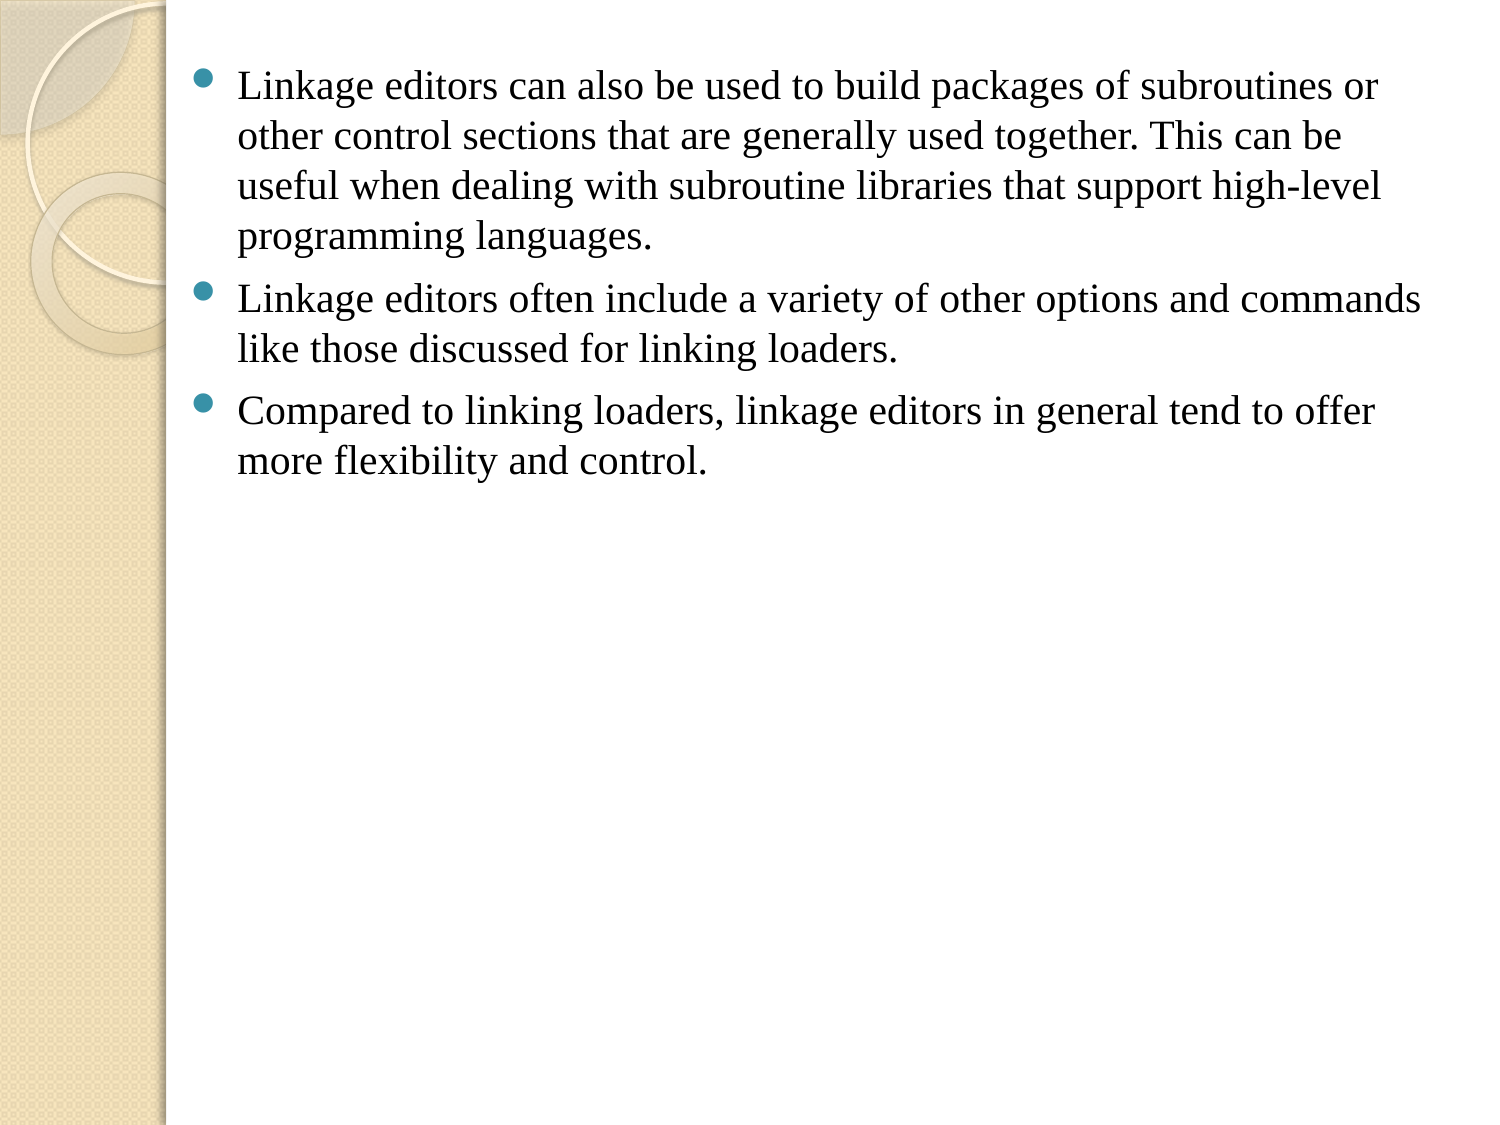

Linkage editors can also be used to build packages of subroutines or other control sections that are generally used together. This can be useful when dealing with subroutine libraries that support high-level programming languages.
Linkage editors often include a variety of other options and commands like those discussed for linking loaders.
Compared to linking loaders, linkage editors in general tend to offer more flexibility and control.